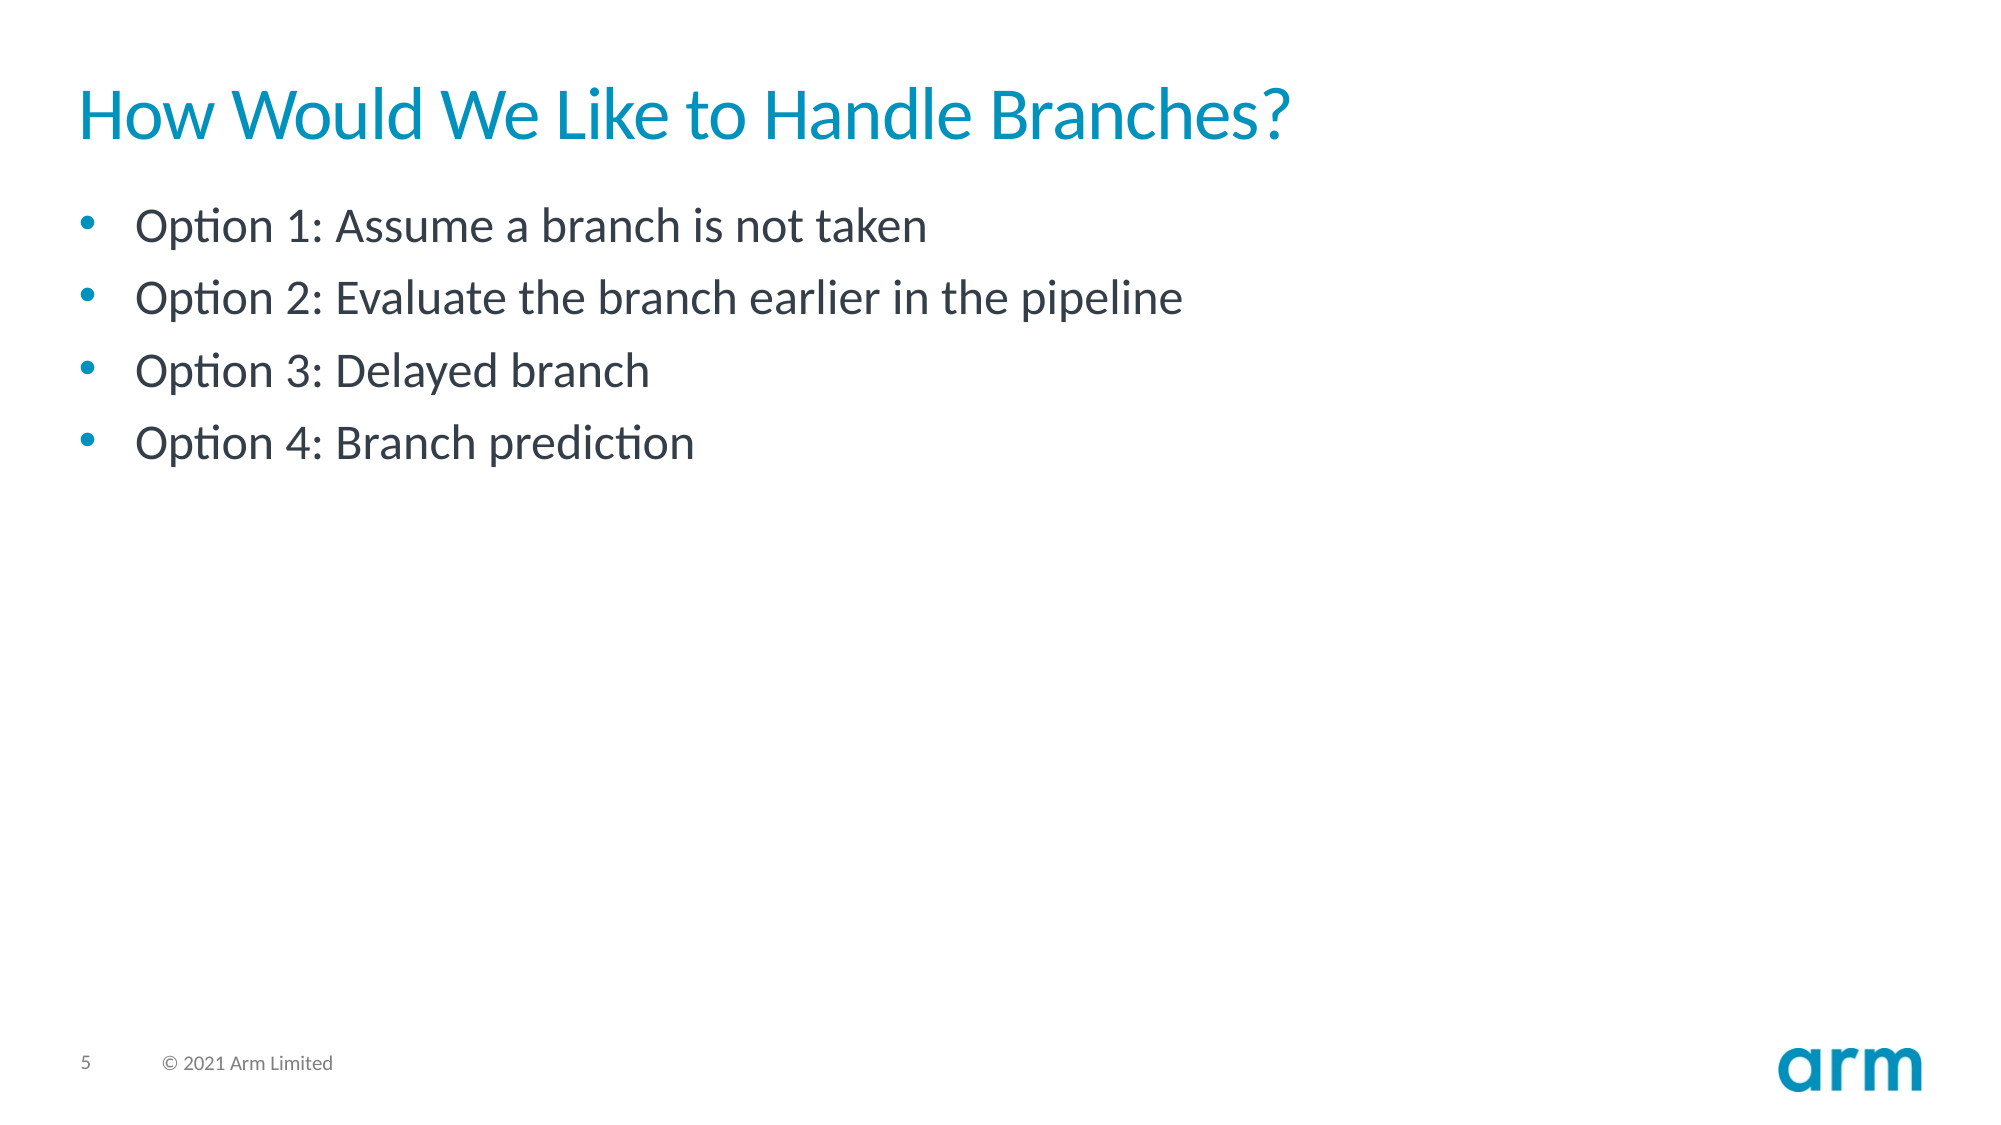

# How Would We Like to Handle Branches?
Option 1: Assume a branch is not taken
Option 2: Evaluate the branch earlier in the pipeline
Option 3: Delayed branch
Option 4: Branch prediction